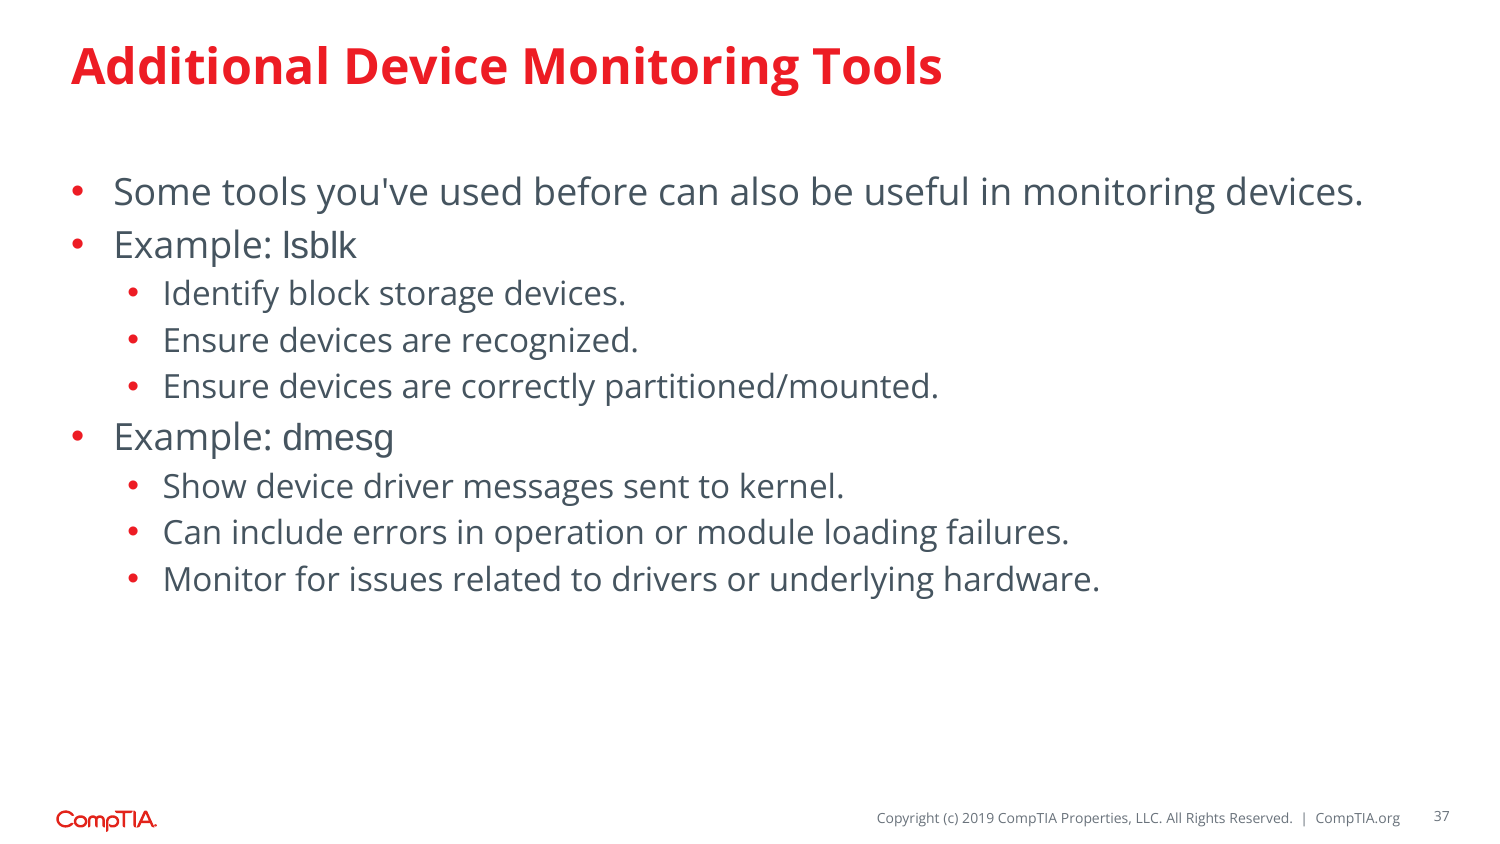

# Additional Device Monitoring Tools
Some tools you've used before can also be useful in monitoring devices.
Example: lsblk
Identify block storage devices.
Ensure devices are recognized.
Ensure devices are correctly partitioned/mounted.
Example: dmesg
Show device driver messages sent to kernel.
Can include errors in operation or module loading failures.
Monitor for issues related to drivers or underlying hardware.
37